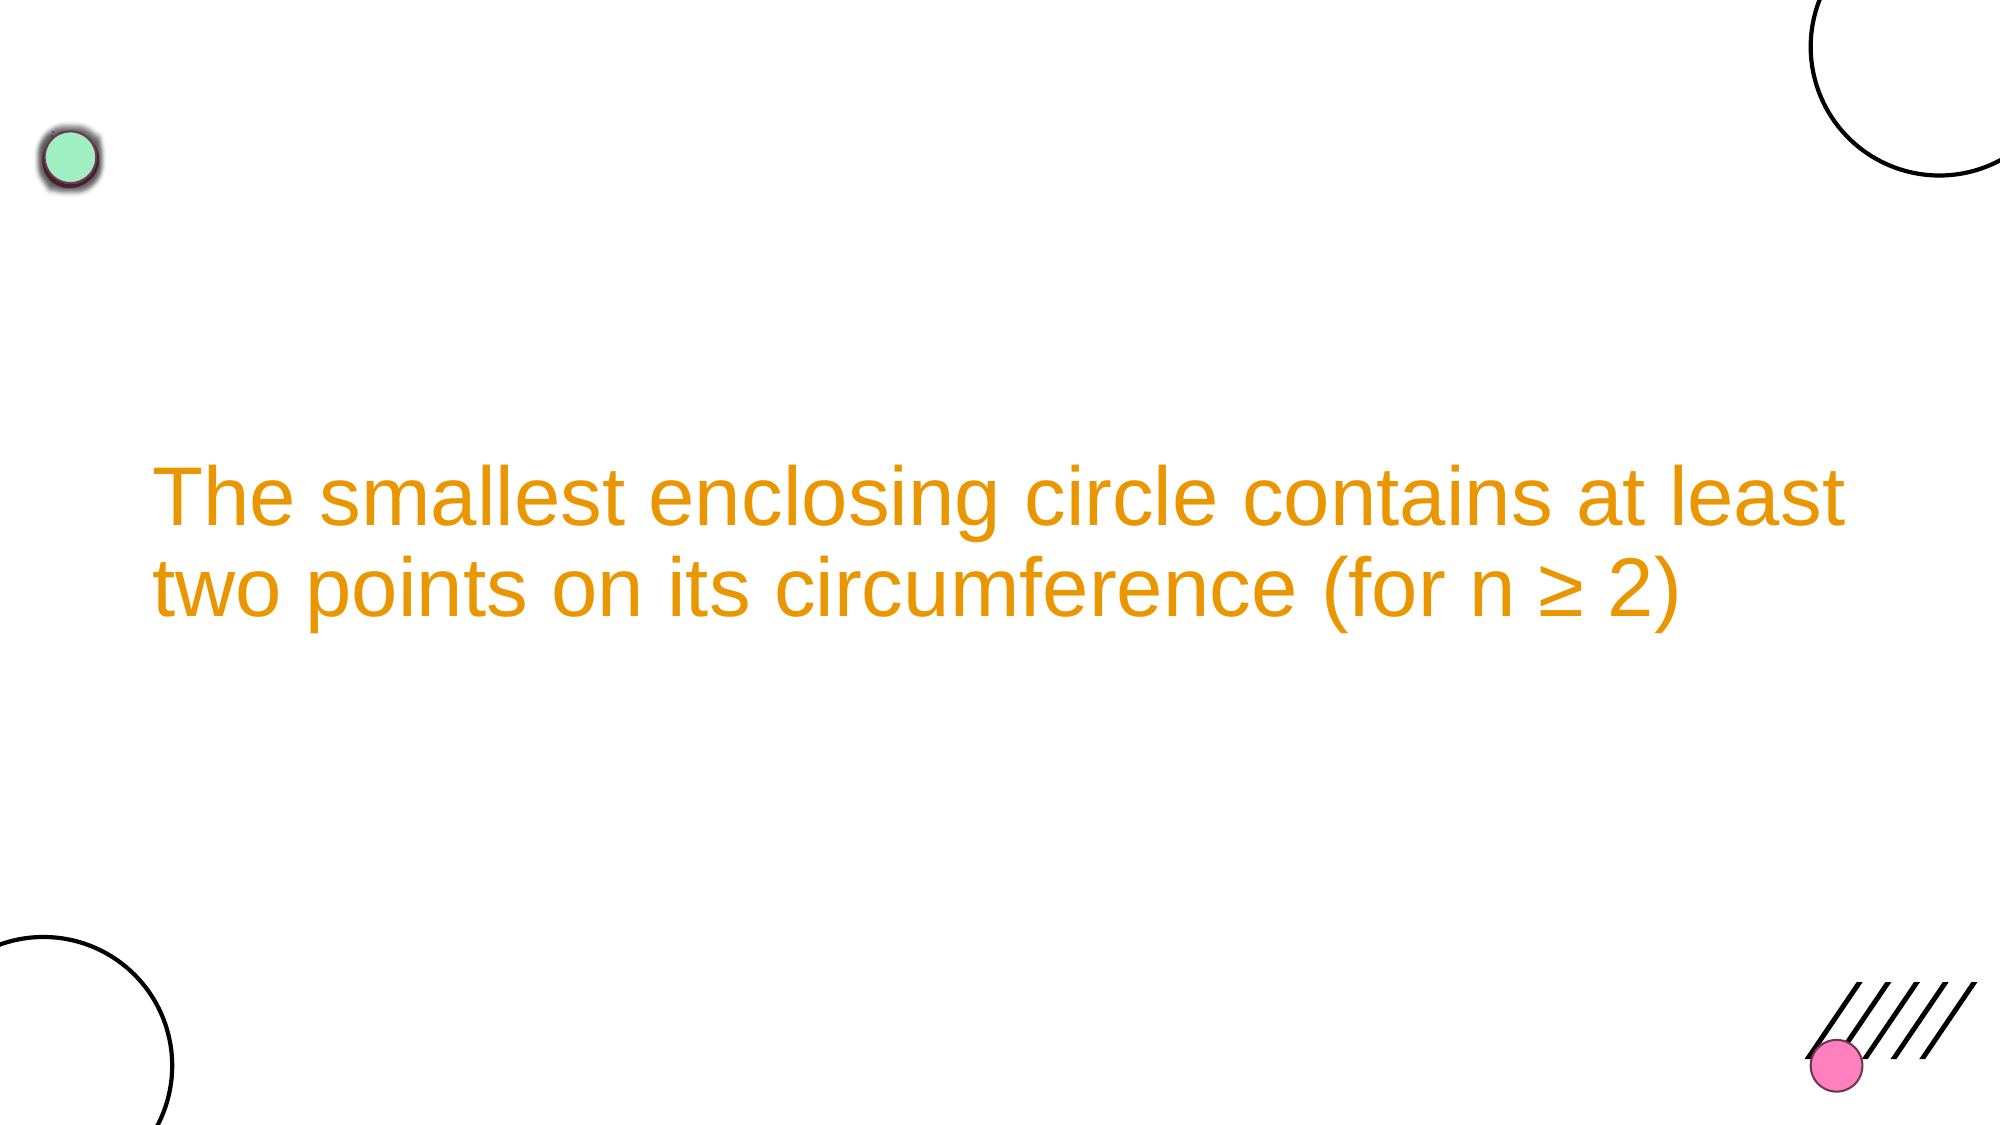

The smallest enclosing circle contains at least two points on its circumference (for n ≥ 2)